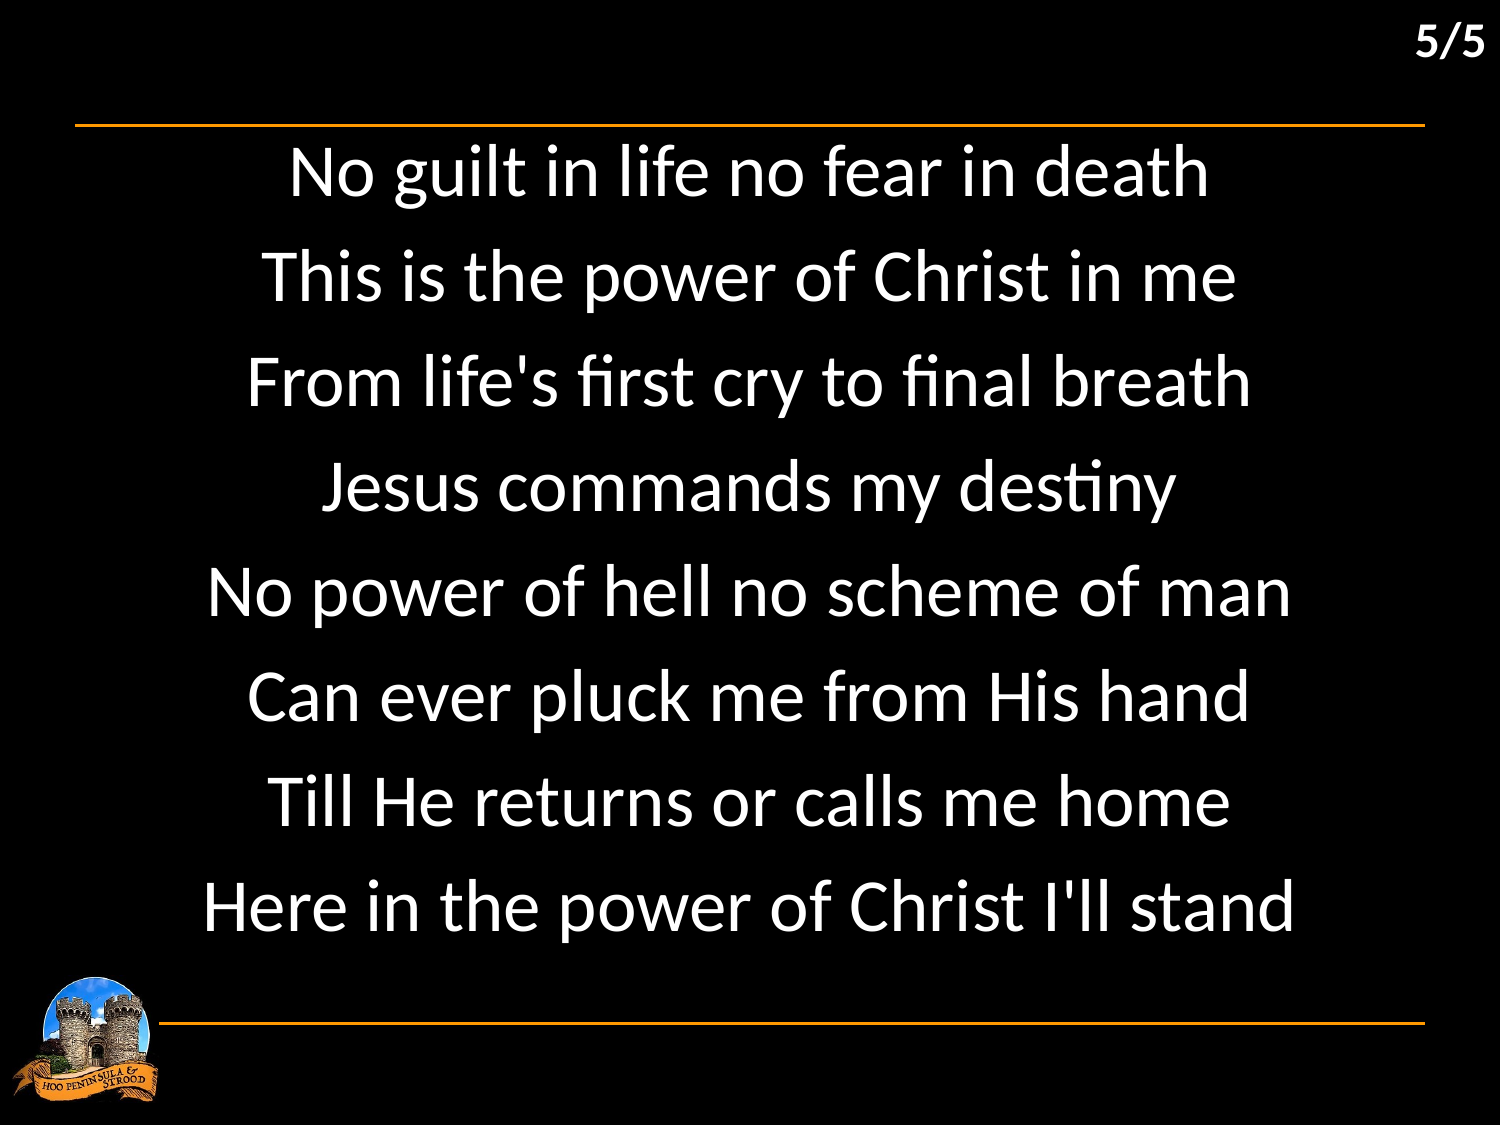

5/5
No guilt in life no fear in death
This is the power of Christ in me
From life's first cry to final breath
Jesus commands my destiny
No power of hell no scheme of man
Can ever pluck me from His hand
Till He returns or calls me home
Here in the power of Christ I'll stand